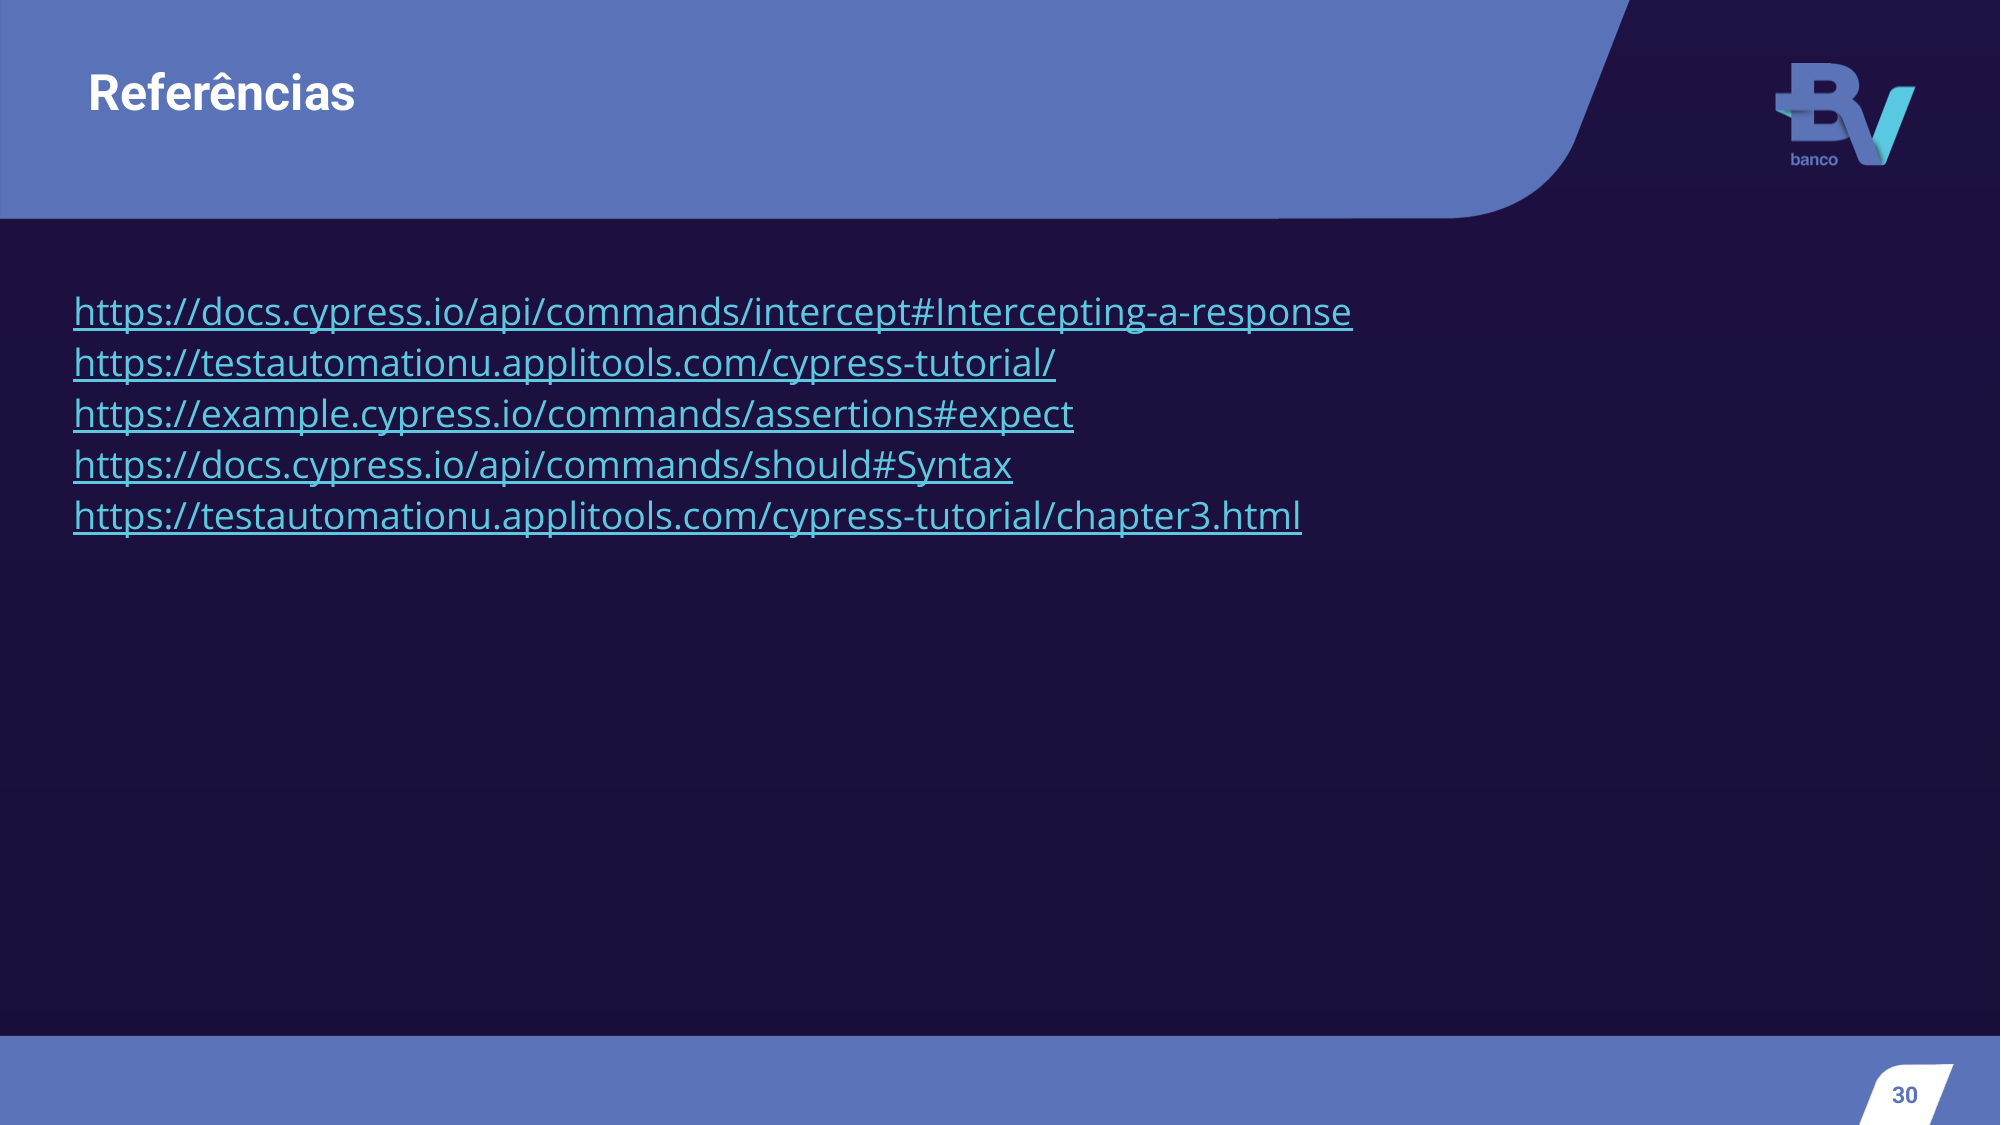

# Referências
https://docs.cypress.io/api/commands/intercept#Intercepting-a-response
https://testautomationu.applitools.com/cypress-tutorial/
https://example.cypress.io/commands/assertions#expect
https://docs.cypress.io/api/commands/should#Syntax
https://testautomationu.applitools.com/cypress-tutorial/chapter3.html

30